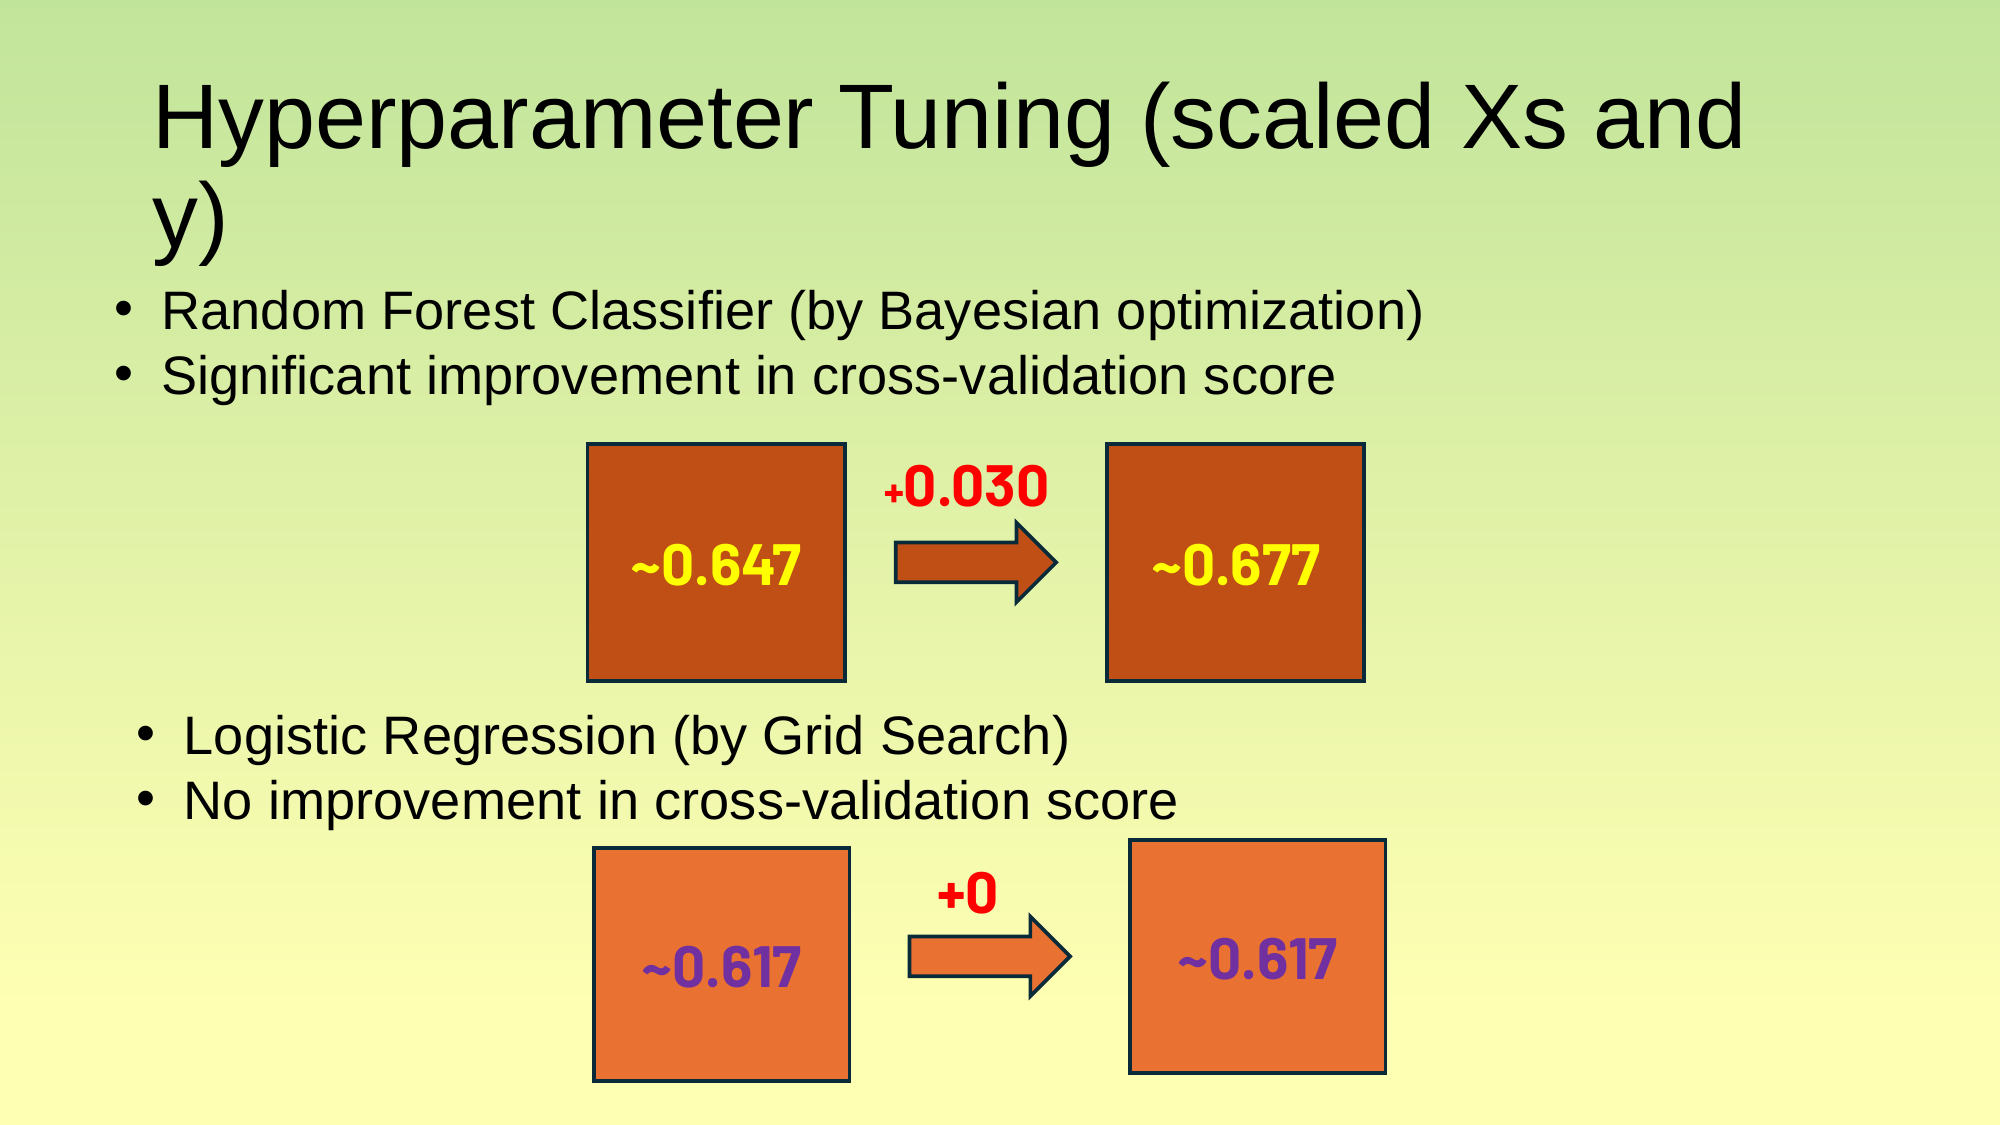

# Hyperparameter Tuning (scaled Xs and y)
Random Forest Classifier (by Bayesian optimization)
Significant improvement in cross-validation score
+0.030
~0.647
~0.677

Logistic Regression (by Grid Search)
No improvement in cross-validation score

~0.617
~0.617
+0